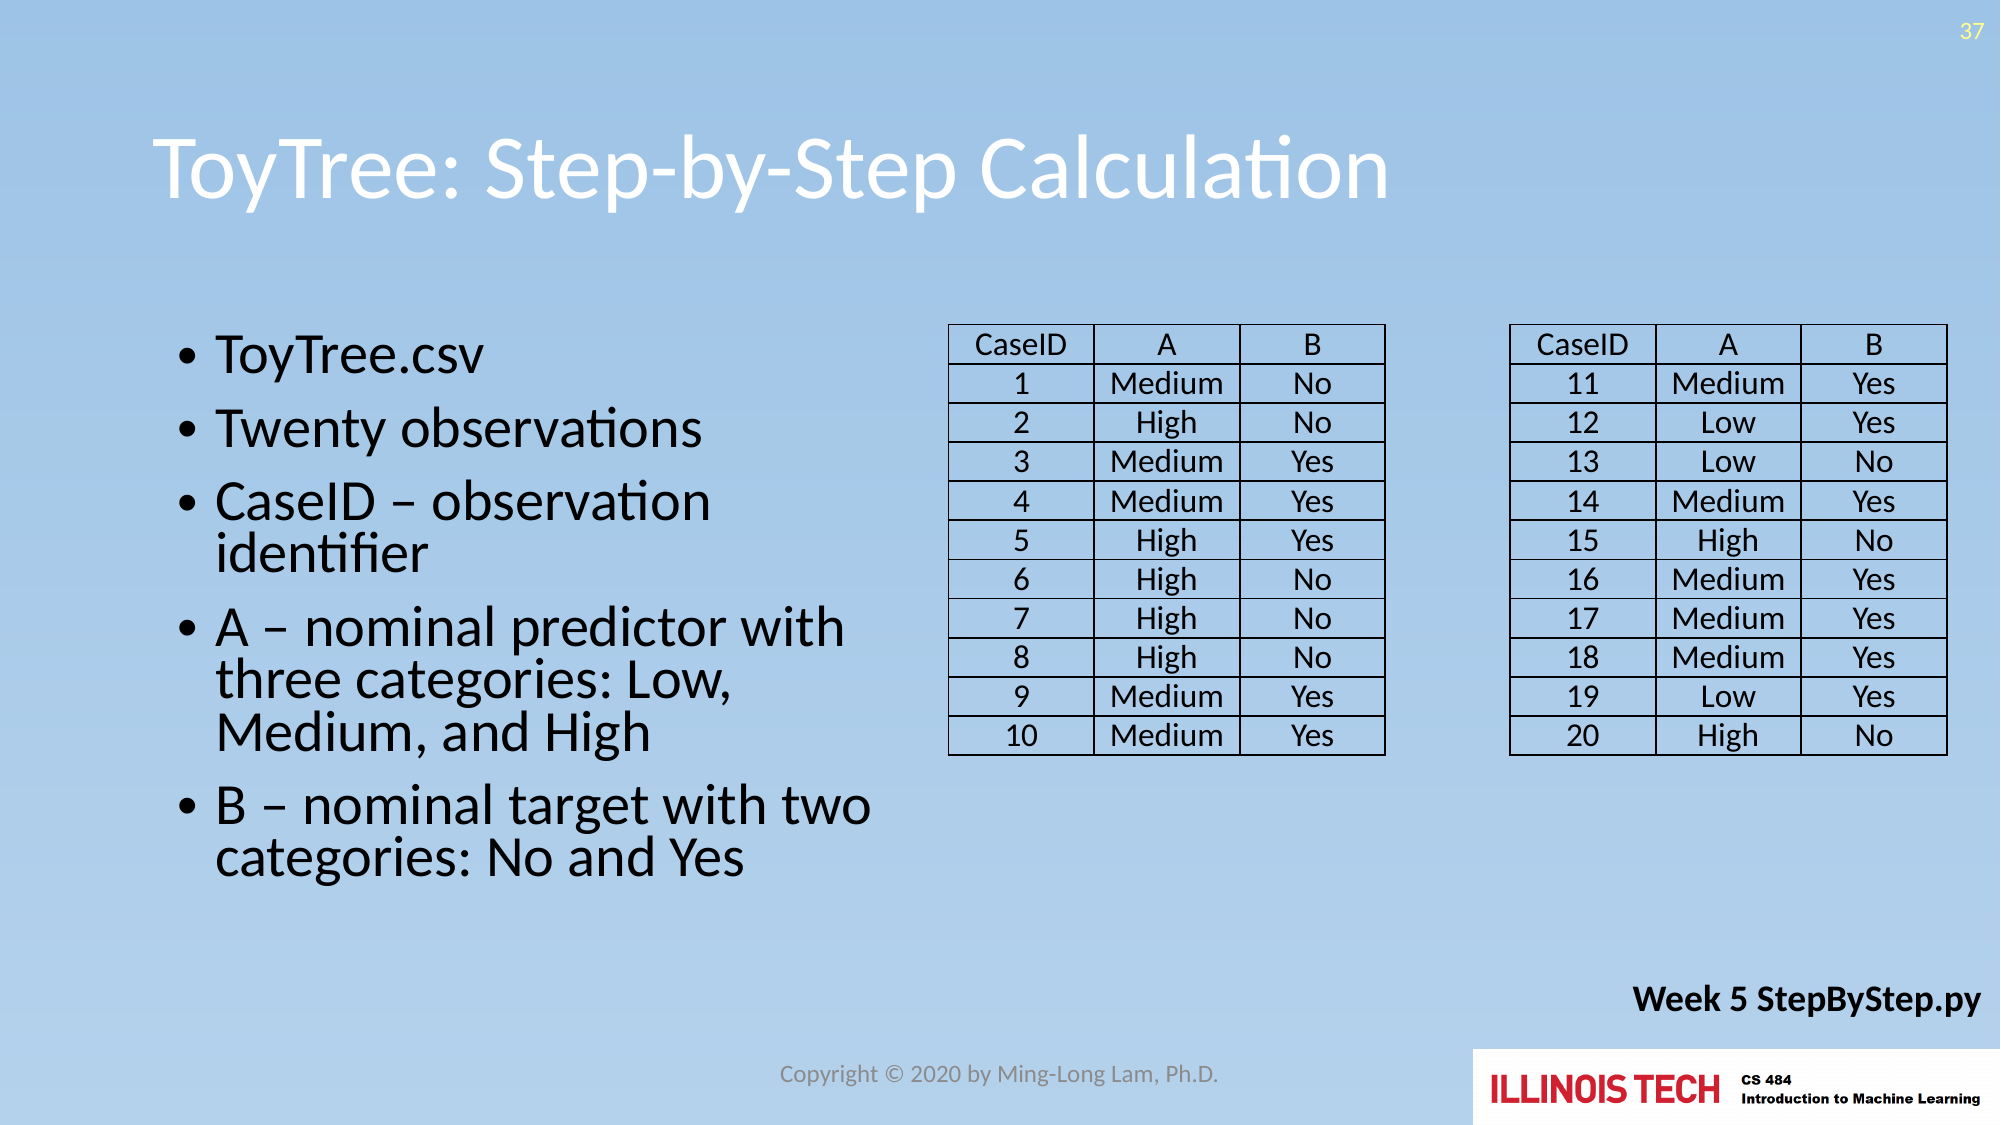

37
# ToyTree: Step-by-Step Calculation

ToyTree.csv
Twenty observations
CaseID – observation identifier
A – nominal predictor with three categories: Low, Medium, and High
B – nominal target with two categories: No and Yes

| CaseID | A | B |  | CaseID | A | B |
| --- | --- | --- | --- | --- | --- | --- |
| 1 | Medium | No |  | 11 | Medium | Yes |
| 2 | High | No |  | 12 | Low | Yes |
| 3 | Medium | Yes |  | 13 | Low | No |
| 4 | Medium | Yes |  | 14 | Medium | Yes |
| 5 | High | Yes |  | 15 | High | No |
| 6 | High | No |  | 16 | Medium | Yes |
| 7 | High | No |  | 17 | Medium | Yes |
| 8 | High | No |  | 18 | Medium | Yes |
| 9 | Medium | Yes |  | 19 | Low | Yes |
| 10 | Medium | Yes |  | 20 | High | No |
Week 5 StepByStep.py
Copyright © 2020 by Ming-Long Lam, Ph.D.